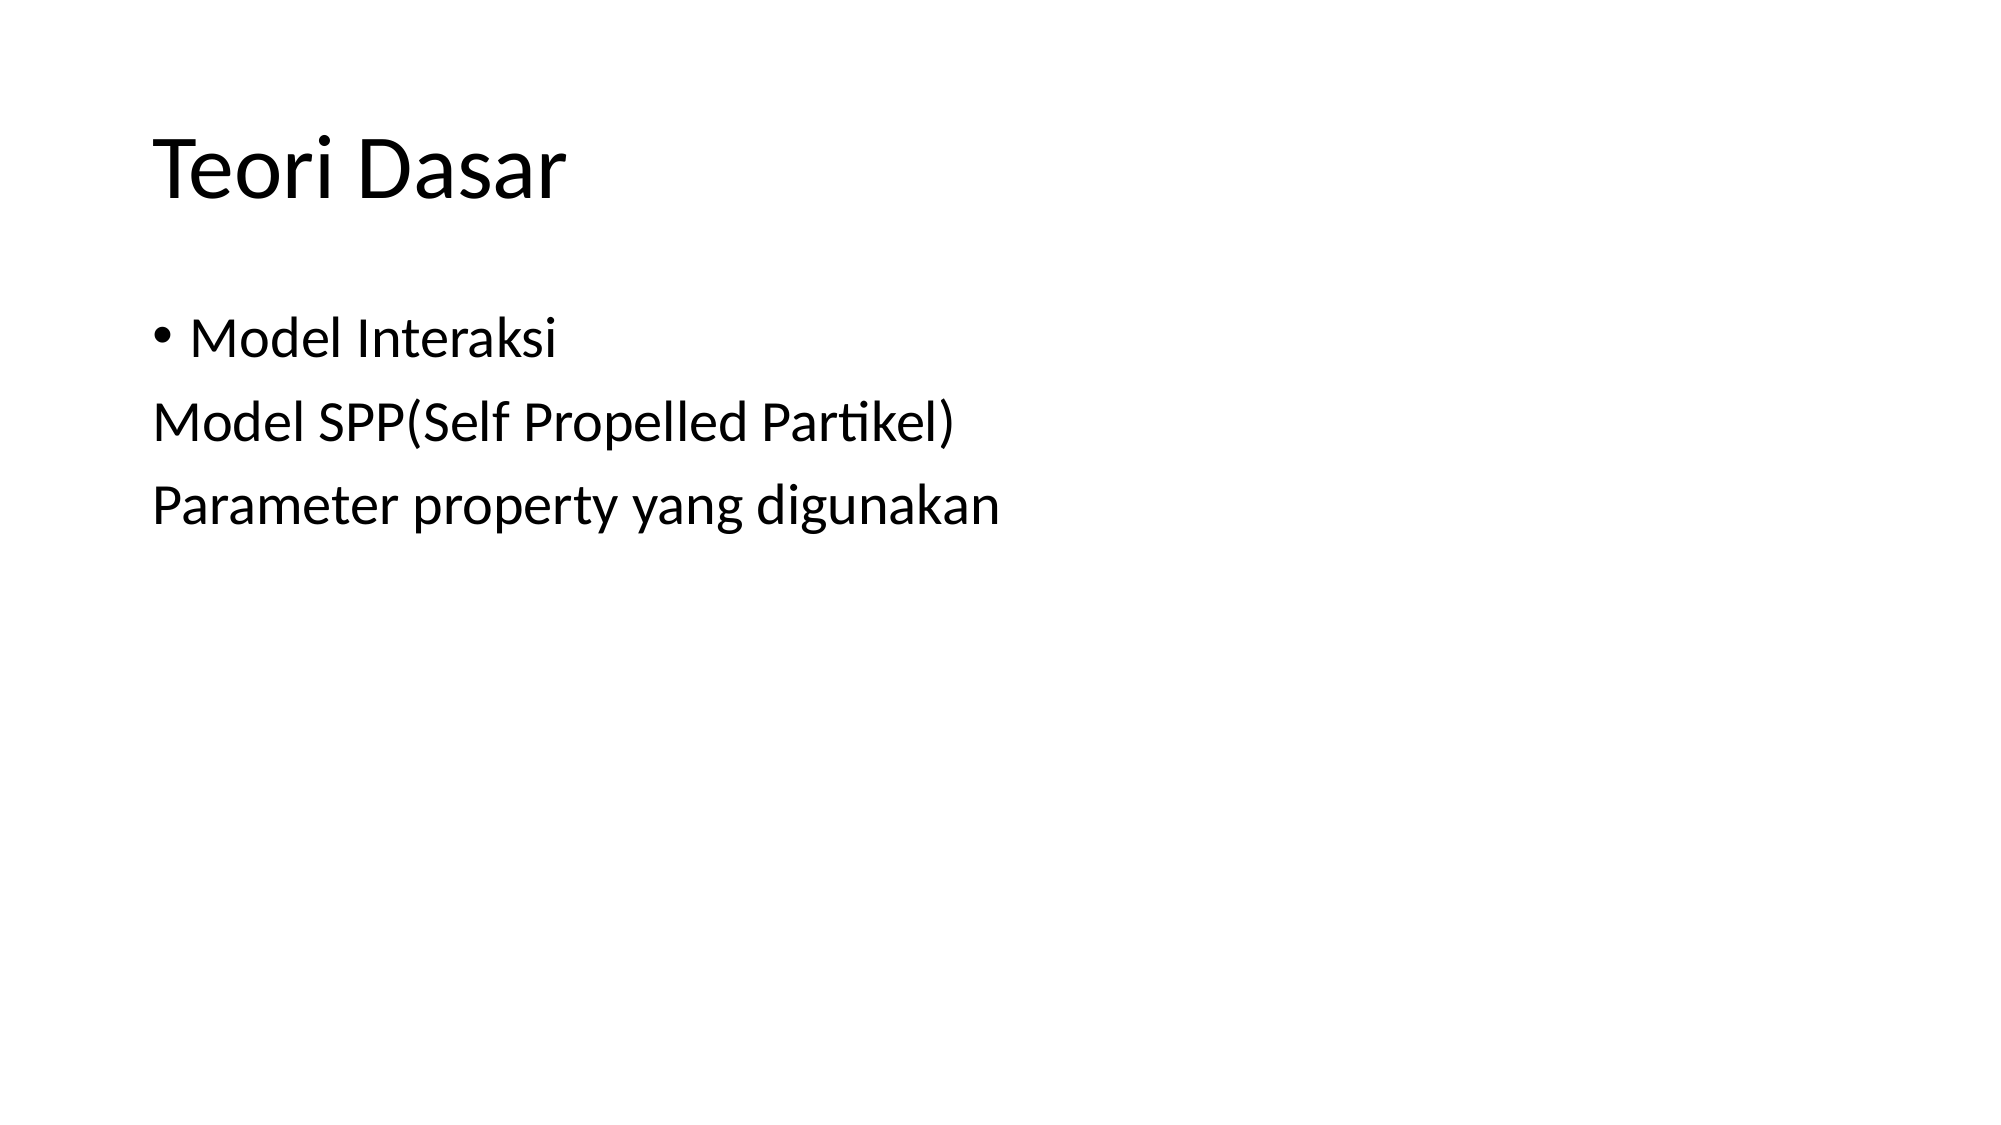

# Teori Dasar
Model Interaksi
Model SPP(Self Propelled Partikel)
Parameter property yang digunakan